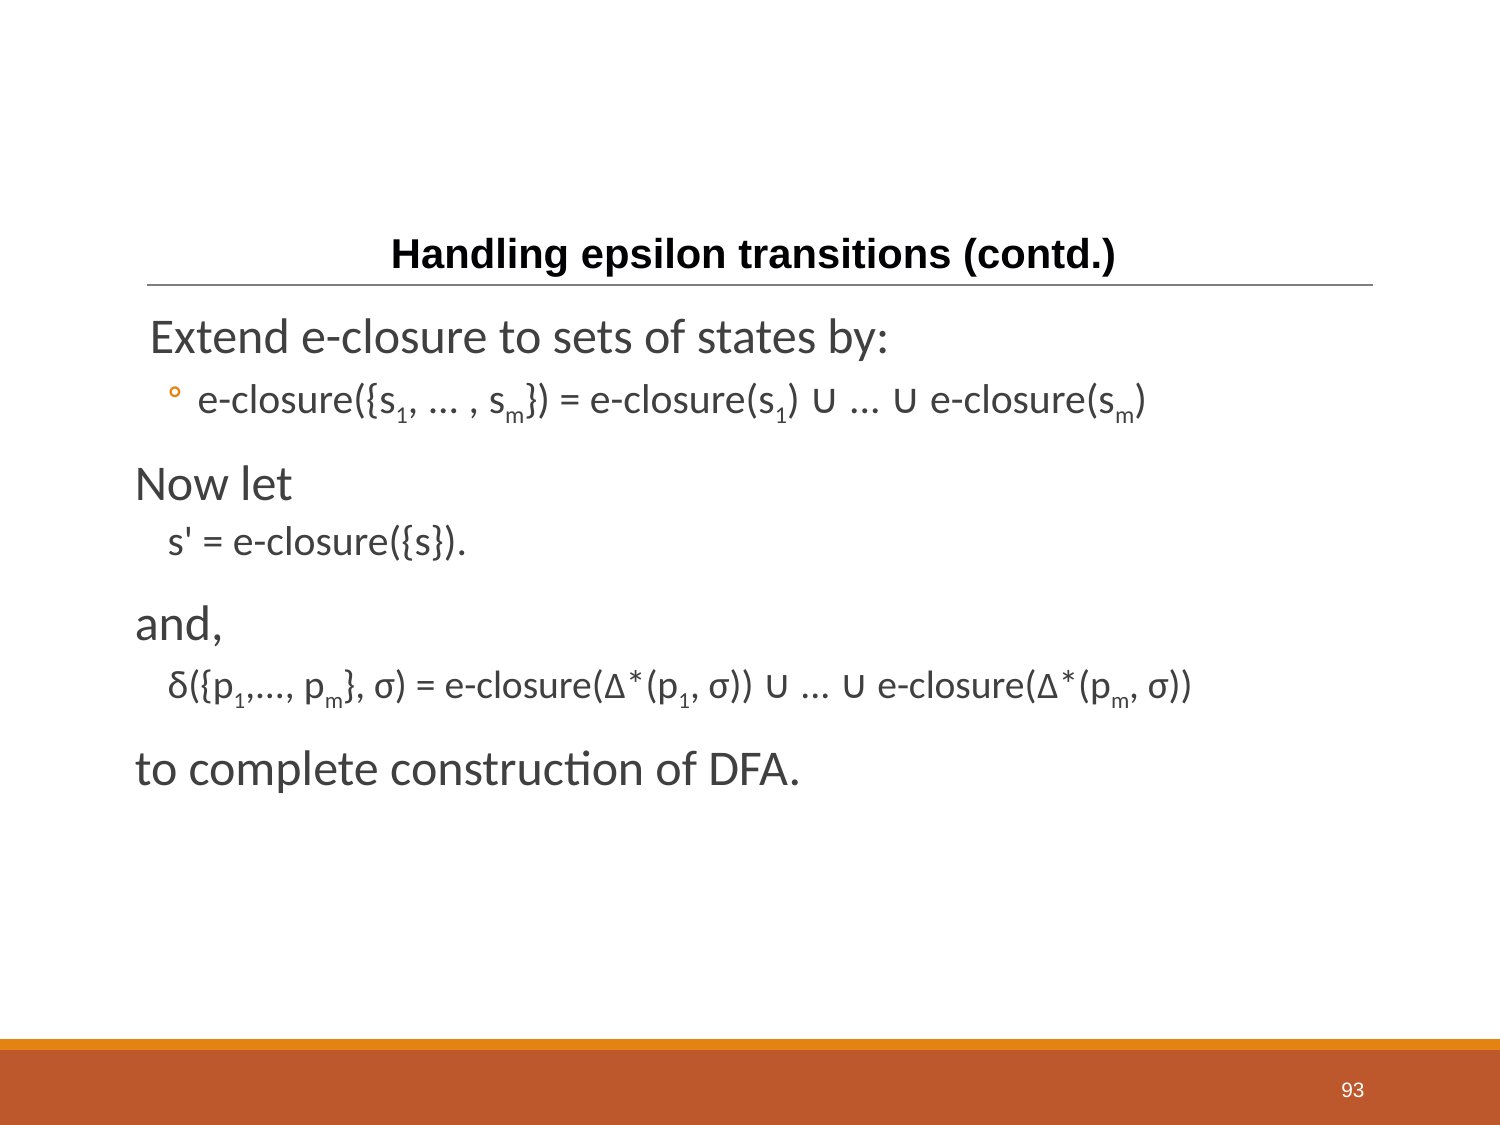

# Handling epsilon transitions (contd.)
Extend e-closure to sets of states by:
e-closure({s1, ... , sm}) = e-closure(s1) ∪ ... ∪ e-closure(sm)
Now let
s' = e-closure({s}).
and,
δ({p1,..., pm}, σ) = e-closure(Δ*(p1, σ)) ∪ ... ∪ e-closure(Δ*(pm, σ))
to complete construction of DFA.
93